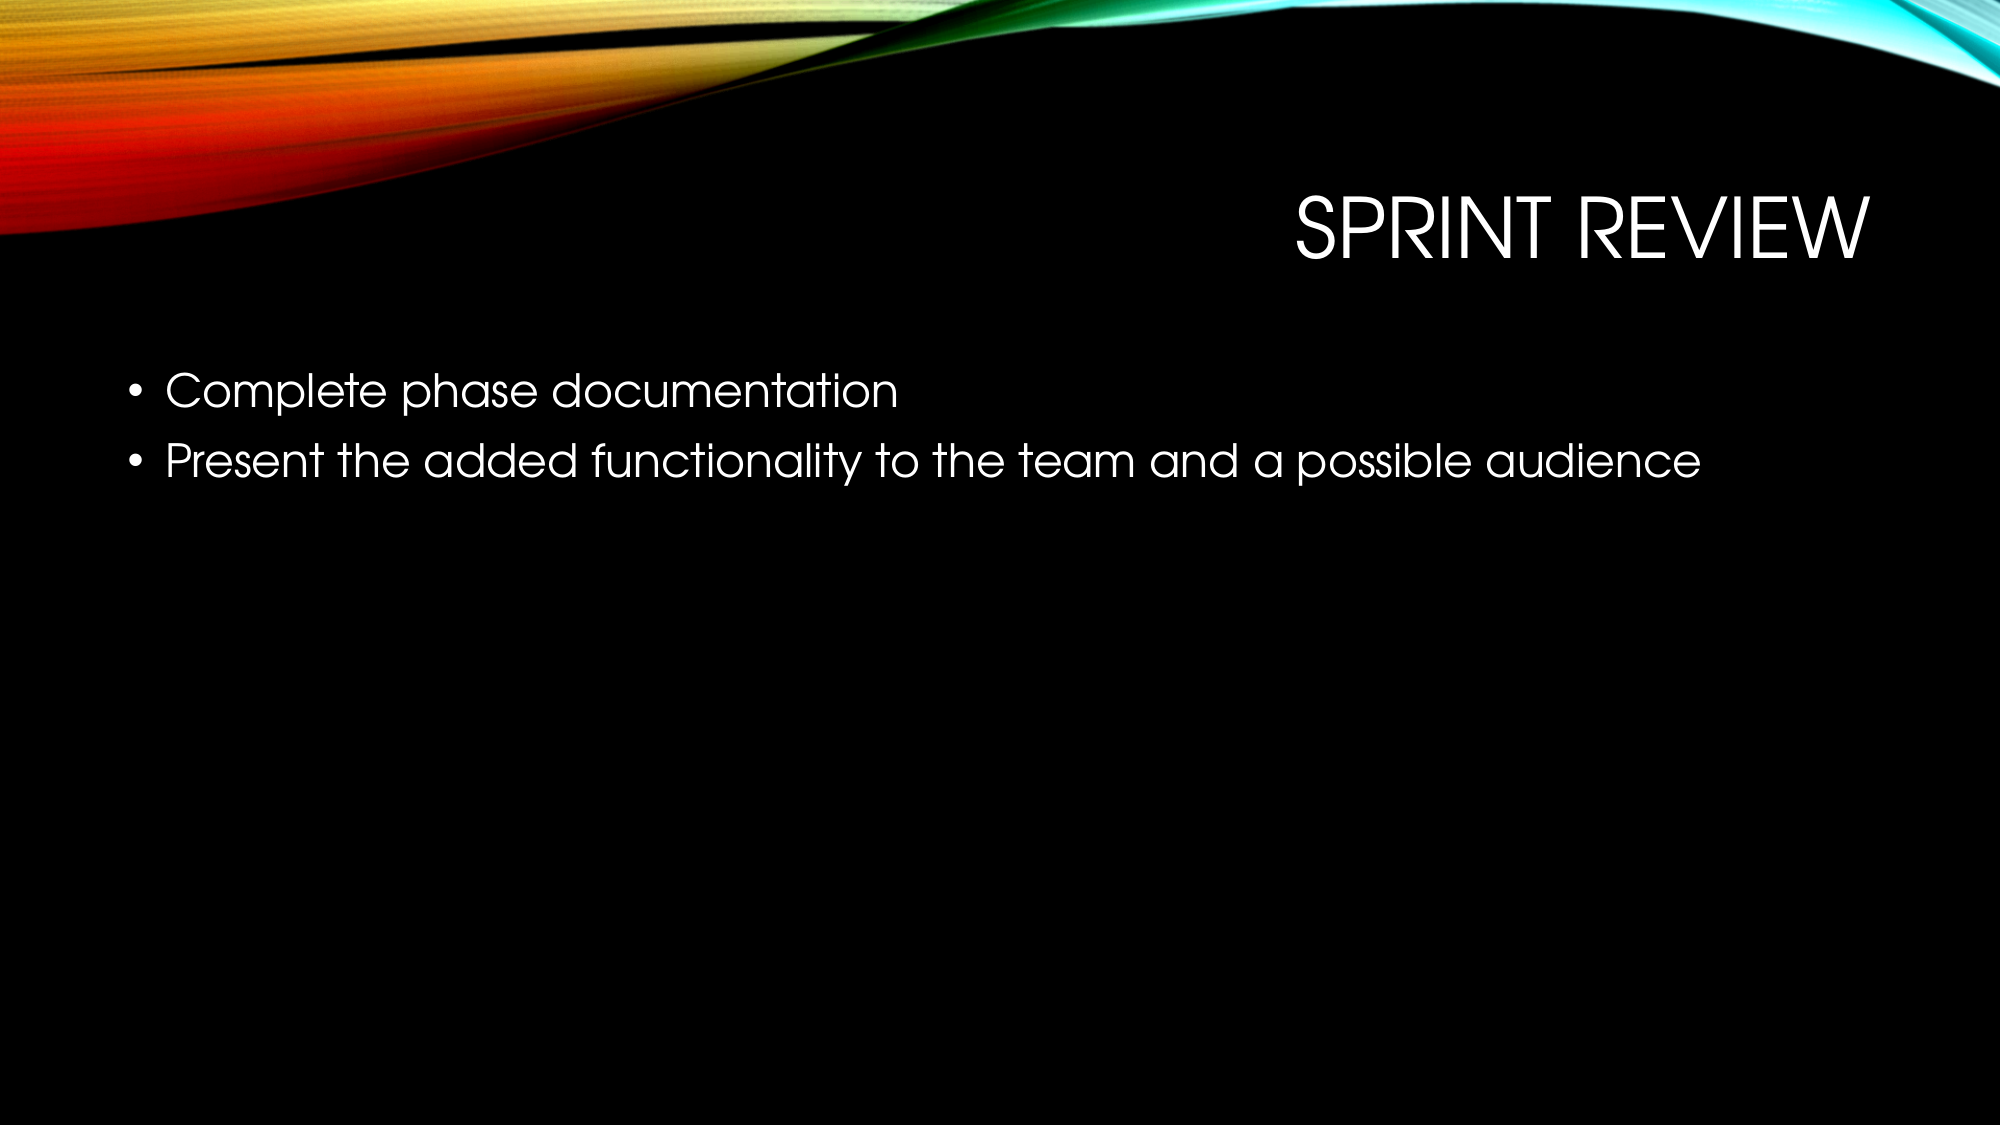

# Sprint review
Complete phase documentation
Present the added functionality to the team and a possible audience